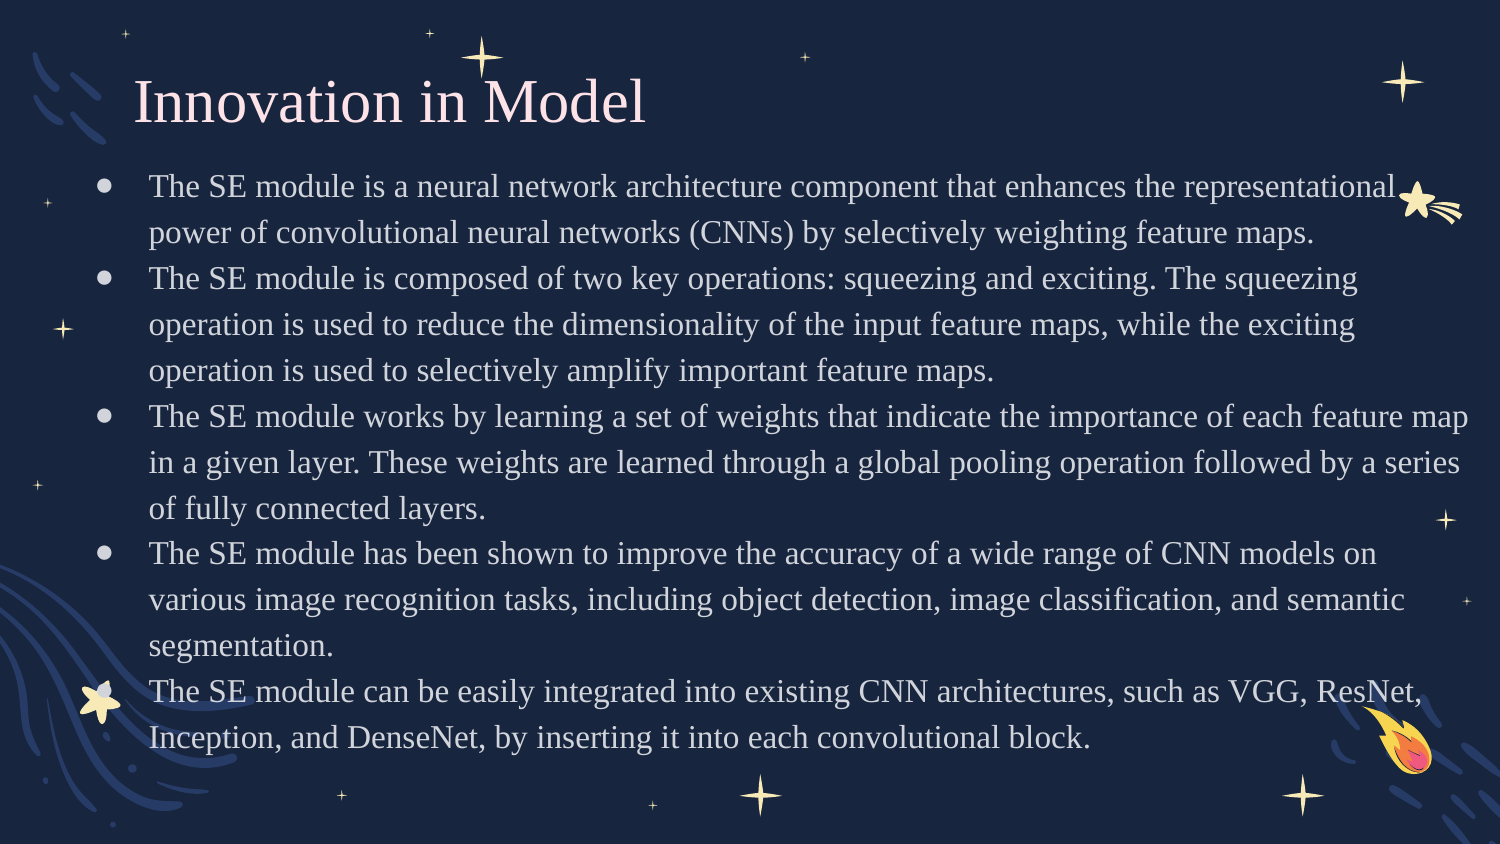

# Innovation in Model
The SE module is a neural network architecture component that enhances the representational power of convolutional neural networks (CNNs) by selectively weighting feature maps.
The SE module is composed of two key operations: squeezing and exciting. The squeezing operation is used to reduce the dimensionality of the input feature maps, while the exciting operation is used to selectively amplify important feature maps.
The SE module works by learning a set of weights that indicate the importance of each feature map in a given layer. These weights are learned through a global pooling operation followed by a series of fully connected layers.
The SE module has been shown to improve the accuracy of a wide range of CNN models on various image recognition tasks, including object detection, image classification, and semantic segmentation.
The SE module can be easily integrated into existing CNN architectures, such as VGG, ResNet, Inception, and DenseNet, by inserting it into each convolutional block.